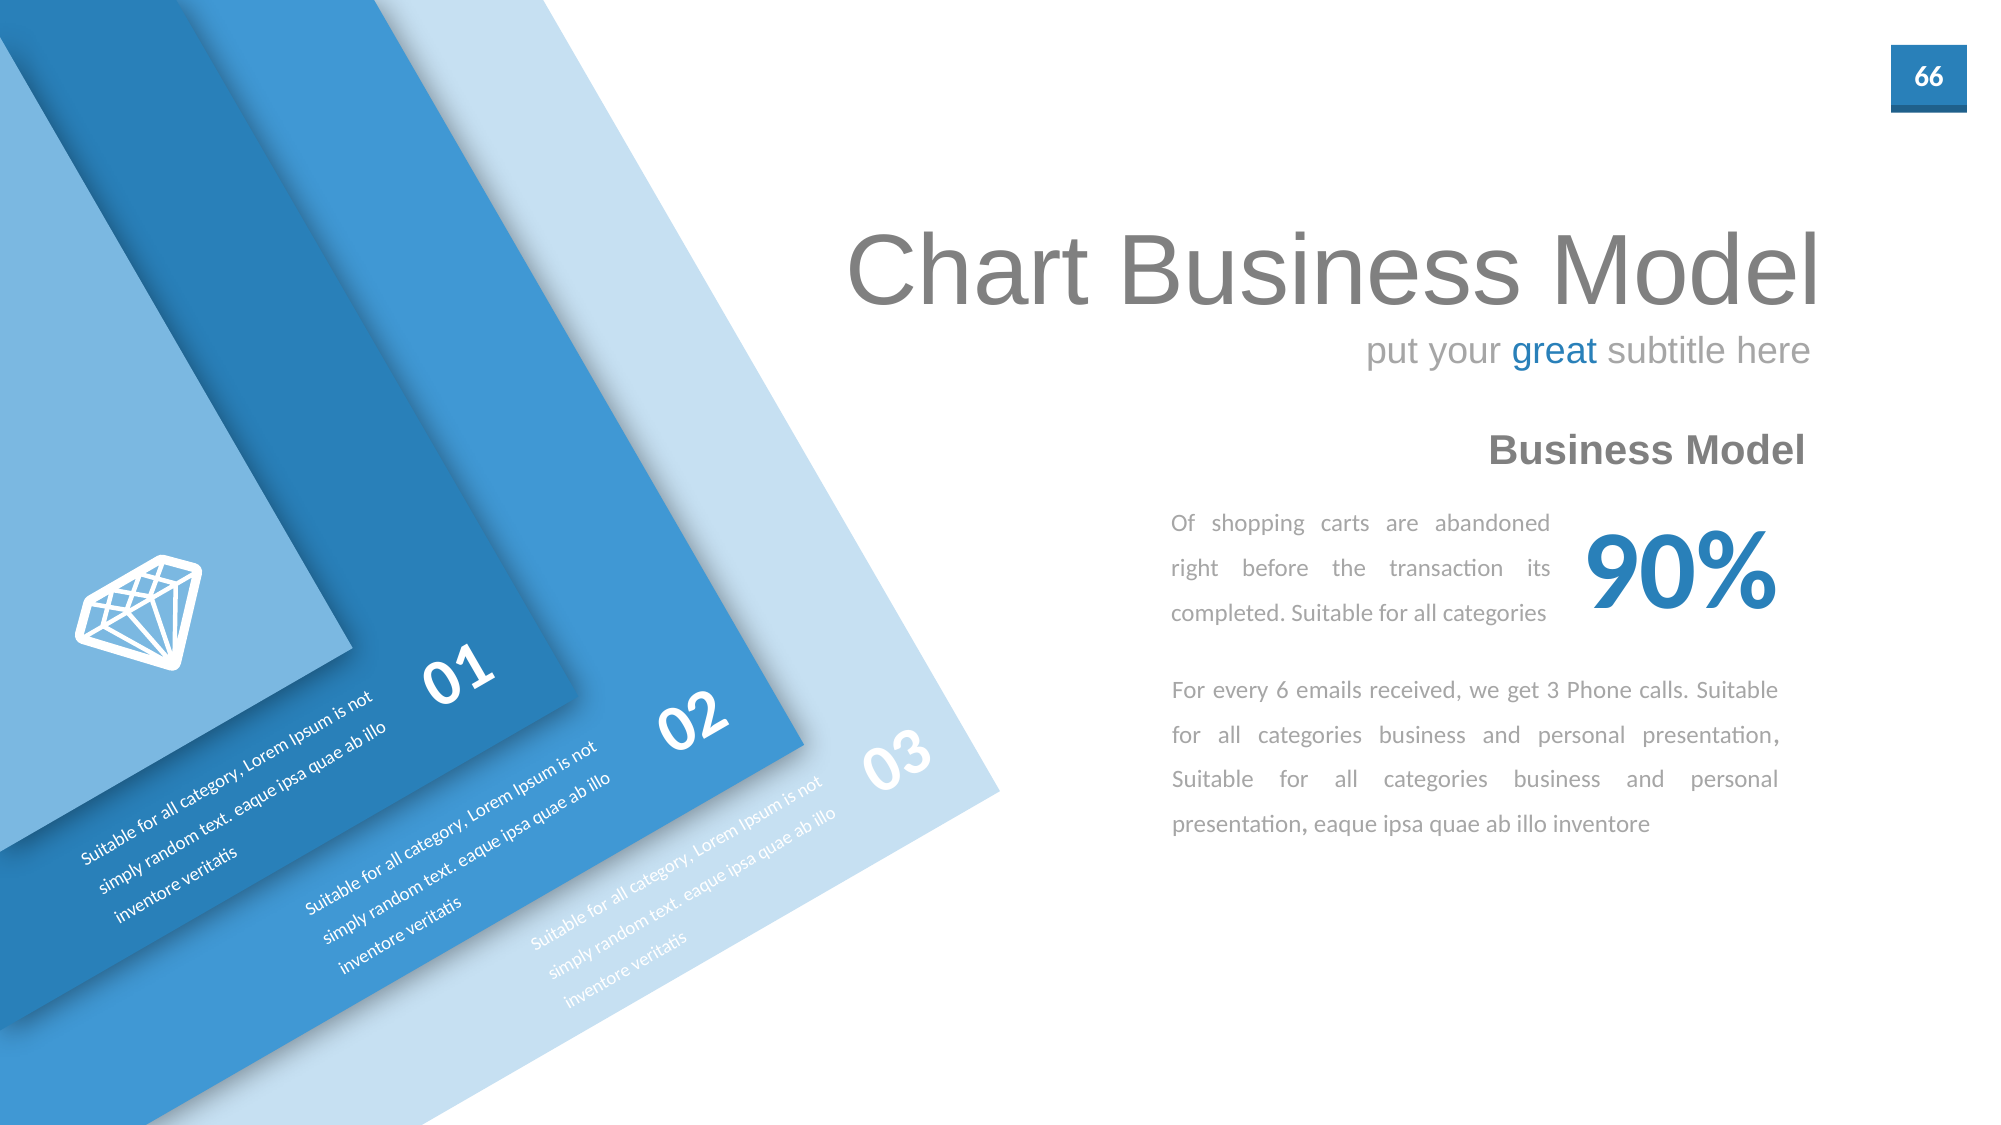

Chart Business Model
put your great subtitle here
Business Model
Of shopping carts are abandoned right before the transaction its completed. Suitable for all categories
90%

01
For every 6 emails received, we get 3 Phone calls. Suitable for all categories business and personal presentation, Suitable for all categories business and personal presentation, eaque ipsa quae ab illo inventore
02
03
Suitable for all category, Lorem Ipsum is not simply random text. eaque ipsa quae ab illo inventore veritatis
Suitable for all category, Lorem Ipsum is not simply random text. eaque ipsa quae ab illo inventore veritatis
Suitable for all category, Lorem Ipsum is not simply random text. eaque ipsa quae ab illo inventore veritatis